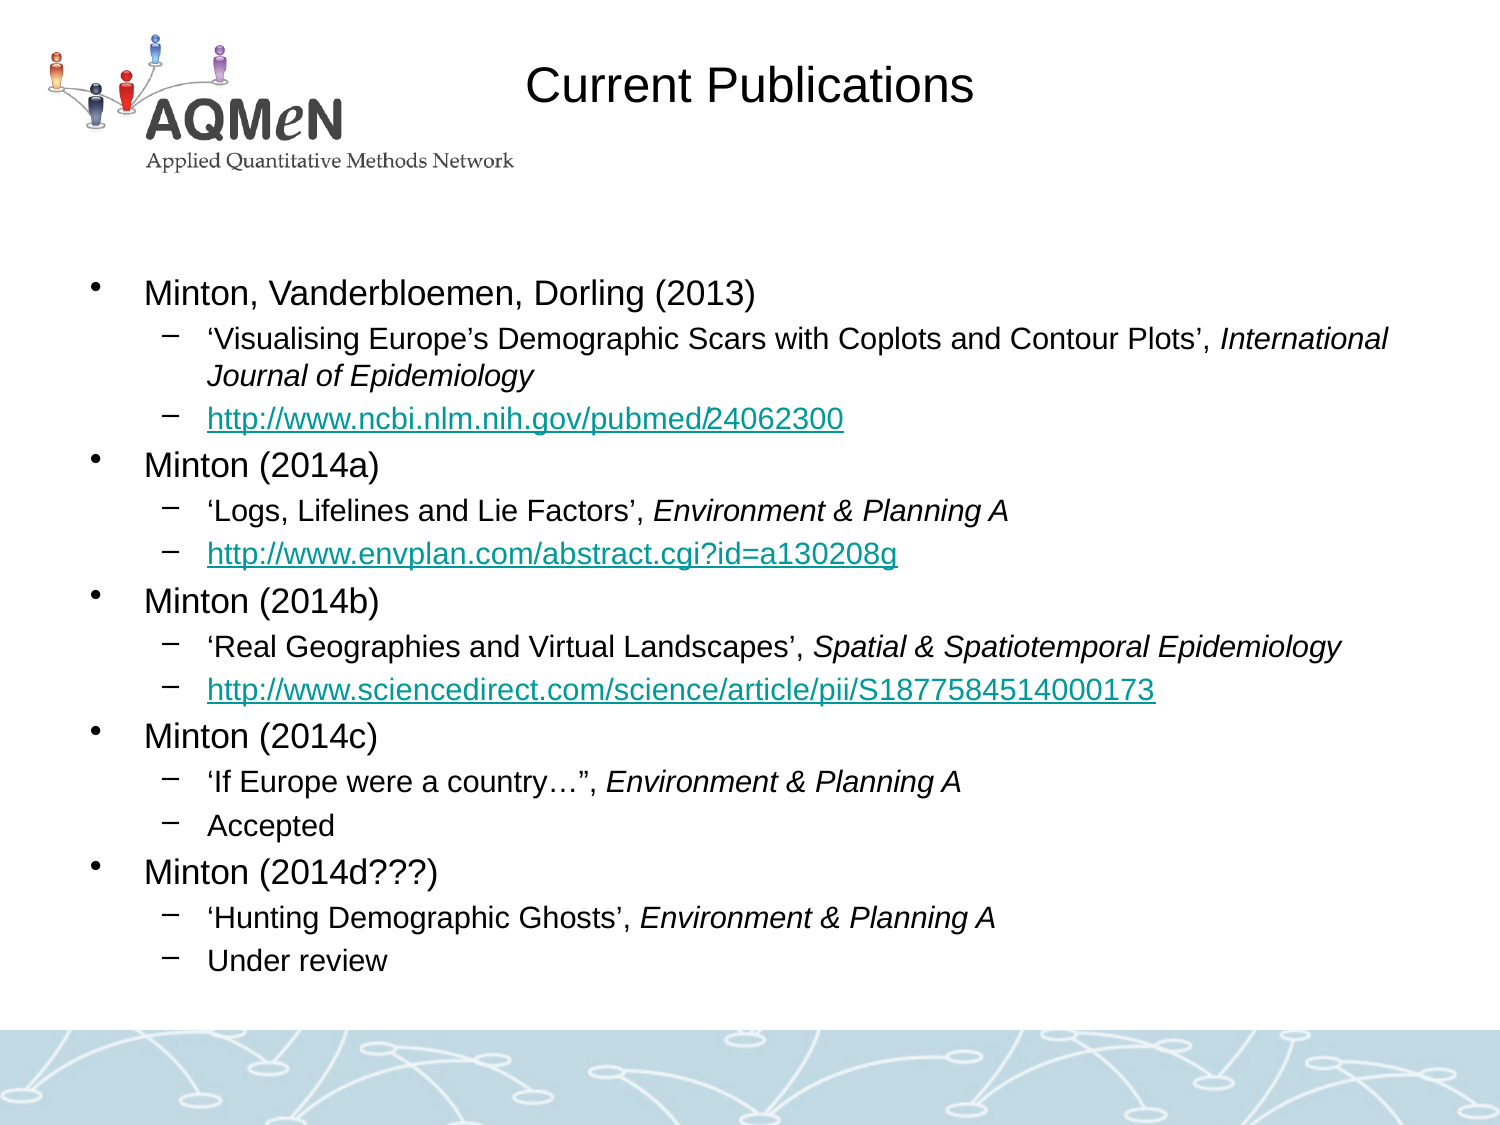

# Current Publications
Minton, Vanderbloemen, Dorling (2013)
‘Visualising Europe’s Demographic Scars with Coplots and Contour Plots’, International Journal of Epidemiology
http://www.ncbi.nlm.nih.gov/pubmed/24062300
Minton (2014a)
‘Logs, Lifelines and Lie Factors’, Environment & Planning A
http://www.envplan.com/abstract.cgi?id=a130208g
Minton (2014b)
‘Real Geographies and Virtual Landscapes’, Spatial & Spatiotemporal Epidemiology
http://www.sciencedirect.com/science/article/pii/S1877584514000173
Minton (2014c)
‘If Europe were a country…”, Environment & Planning A
Accepted
Minton (2014d???)
‘Hunting Demographic Ghosts’, Environment & Planning A
Under review